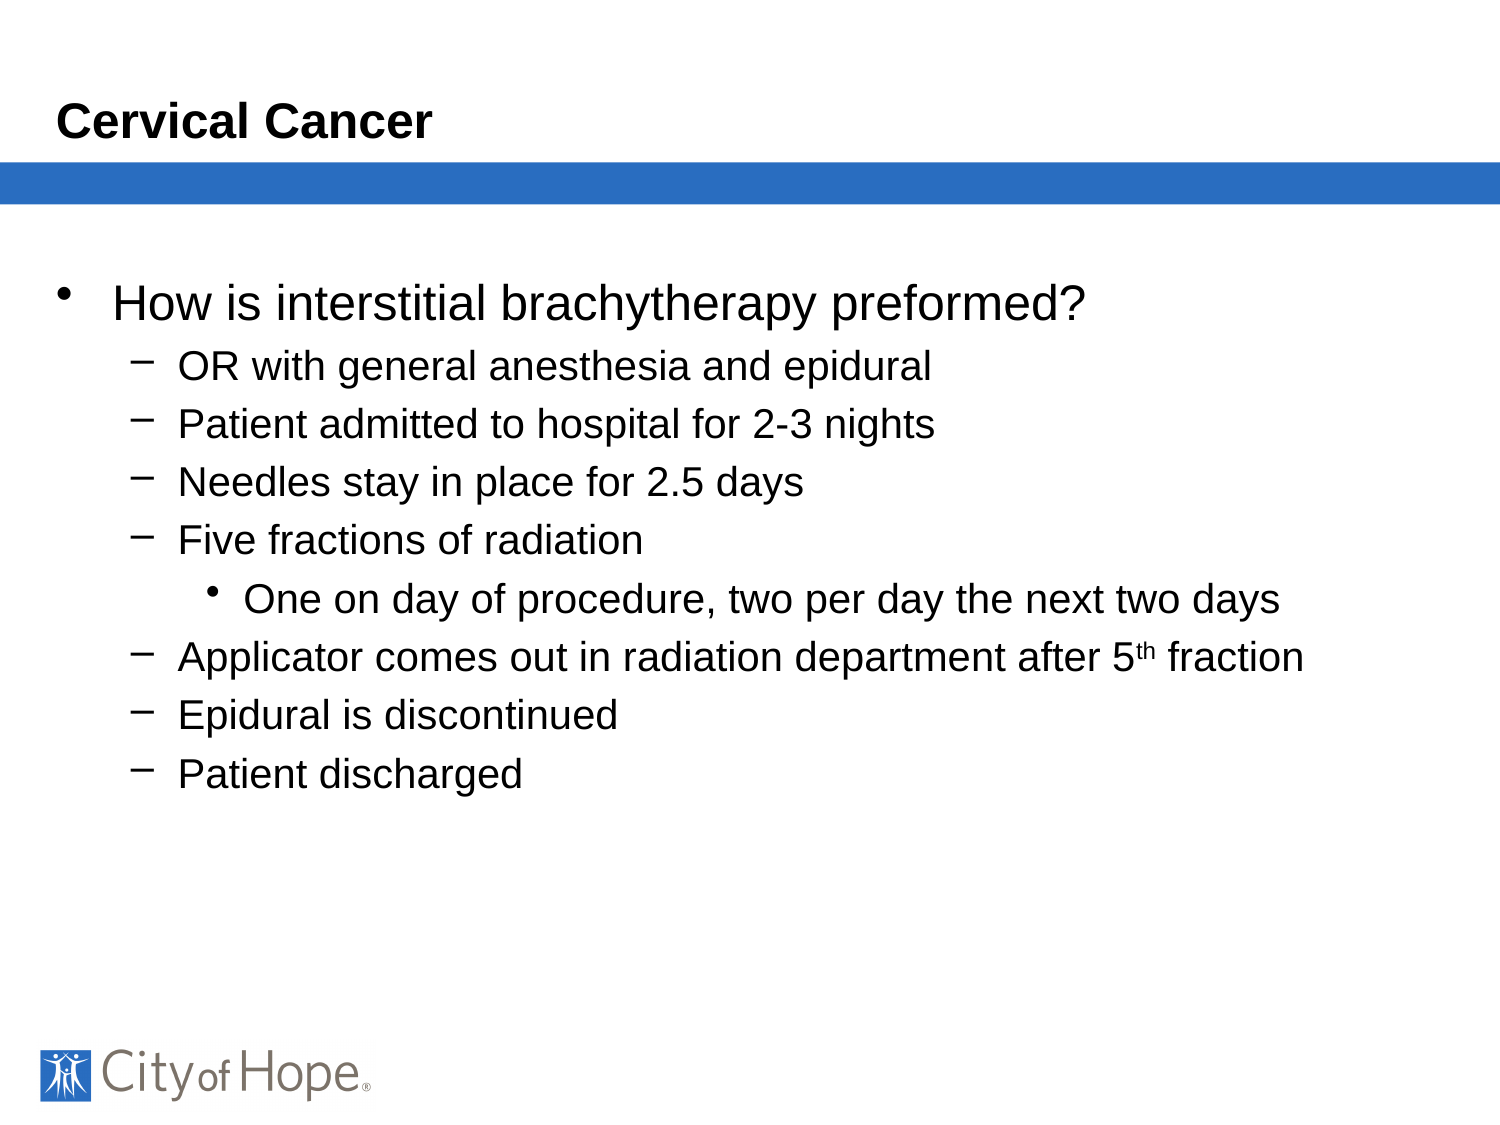

# Cervical Cancer
How is interstitial brachytherapy preformed?
OR with general anesthesia and epidural
Patient admitted to hospital for 2-3 nights
Needles stay in place for 2.5 days
Five fractions of radiation
One on day of procedure, two per day the next two days
Applicator comes out in radiation department after 5th fraction
Epidural is discontinued
Patient discharged